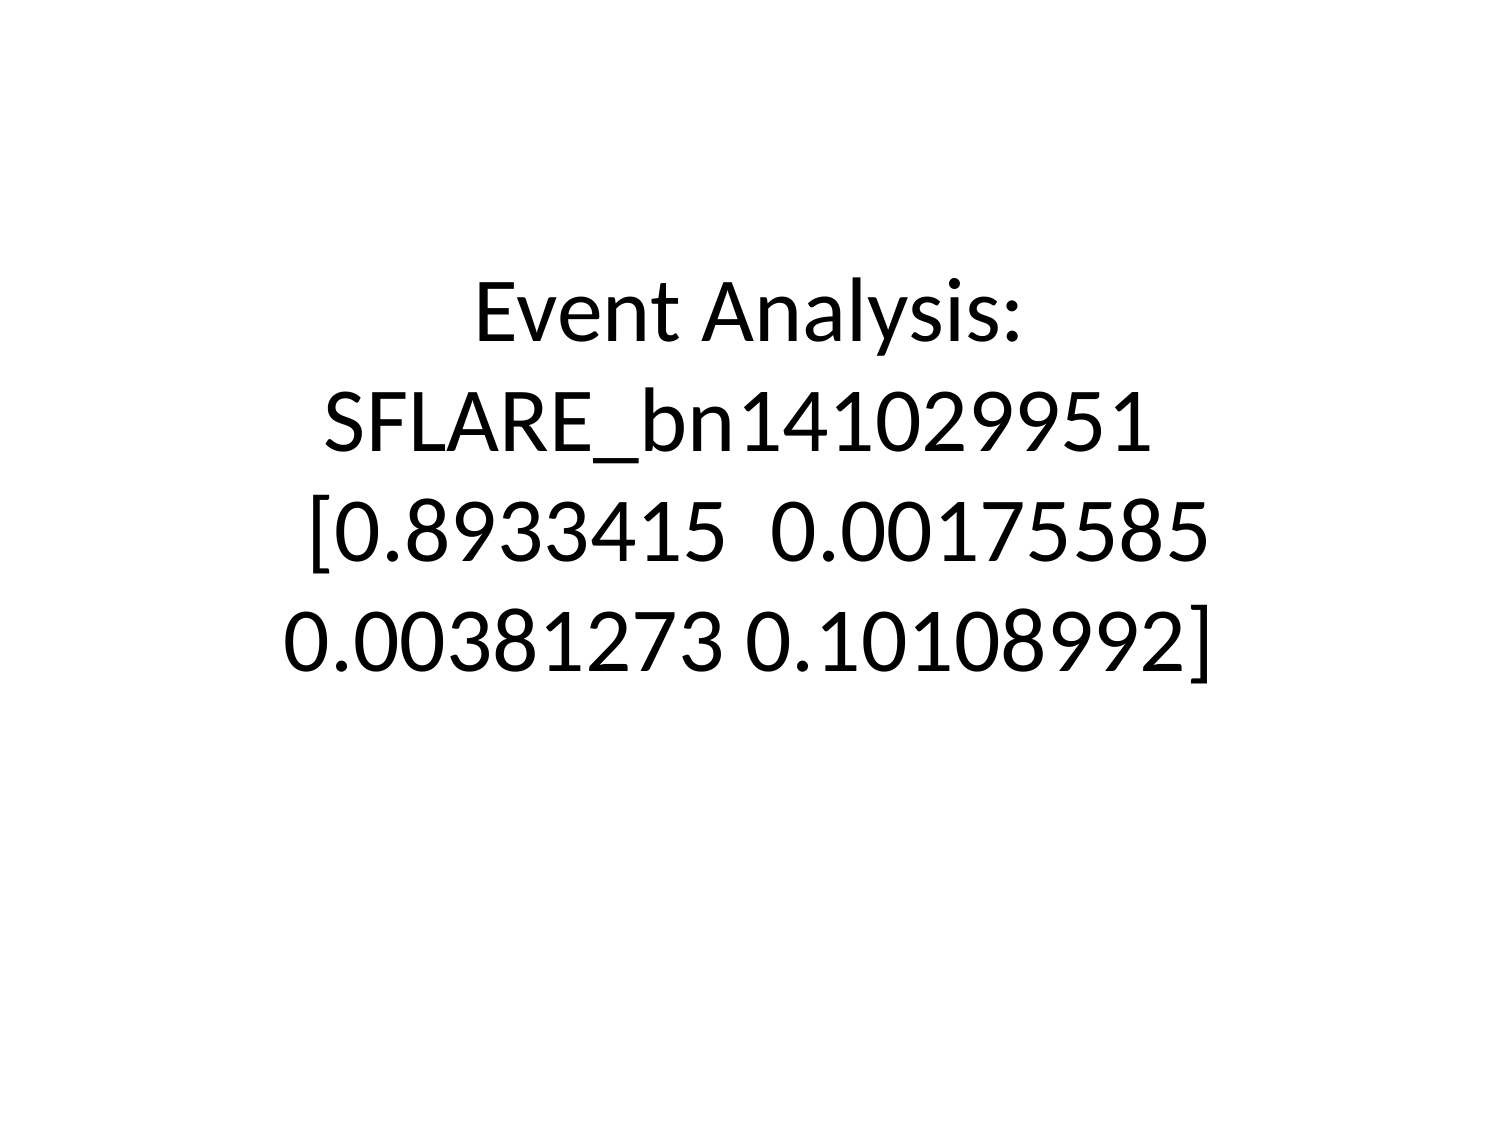

# Event Analysis: SFLARE_bn141029951
 [0.8933415  0.00175585 0.00381273 0.10108992]